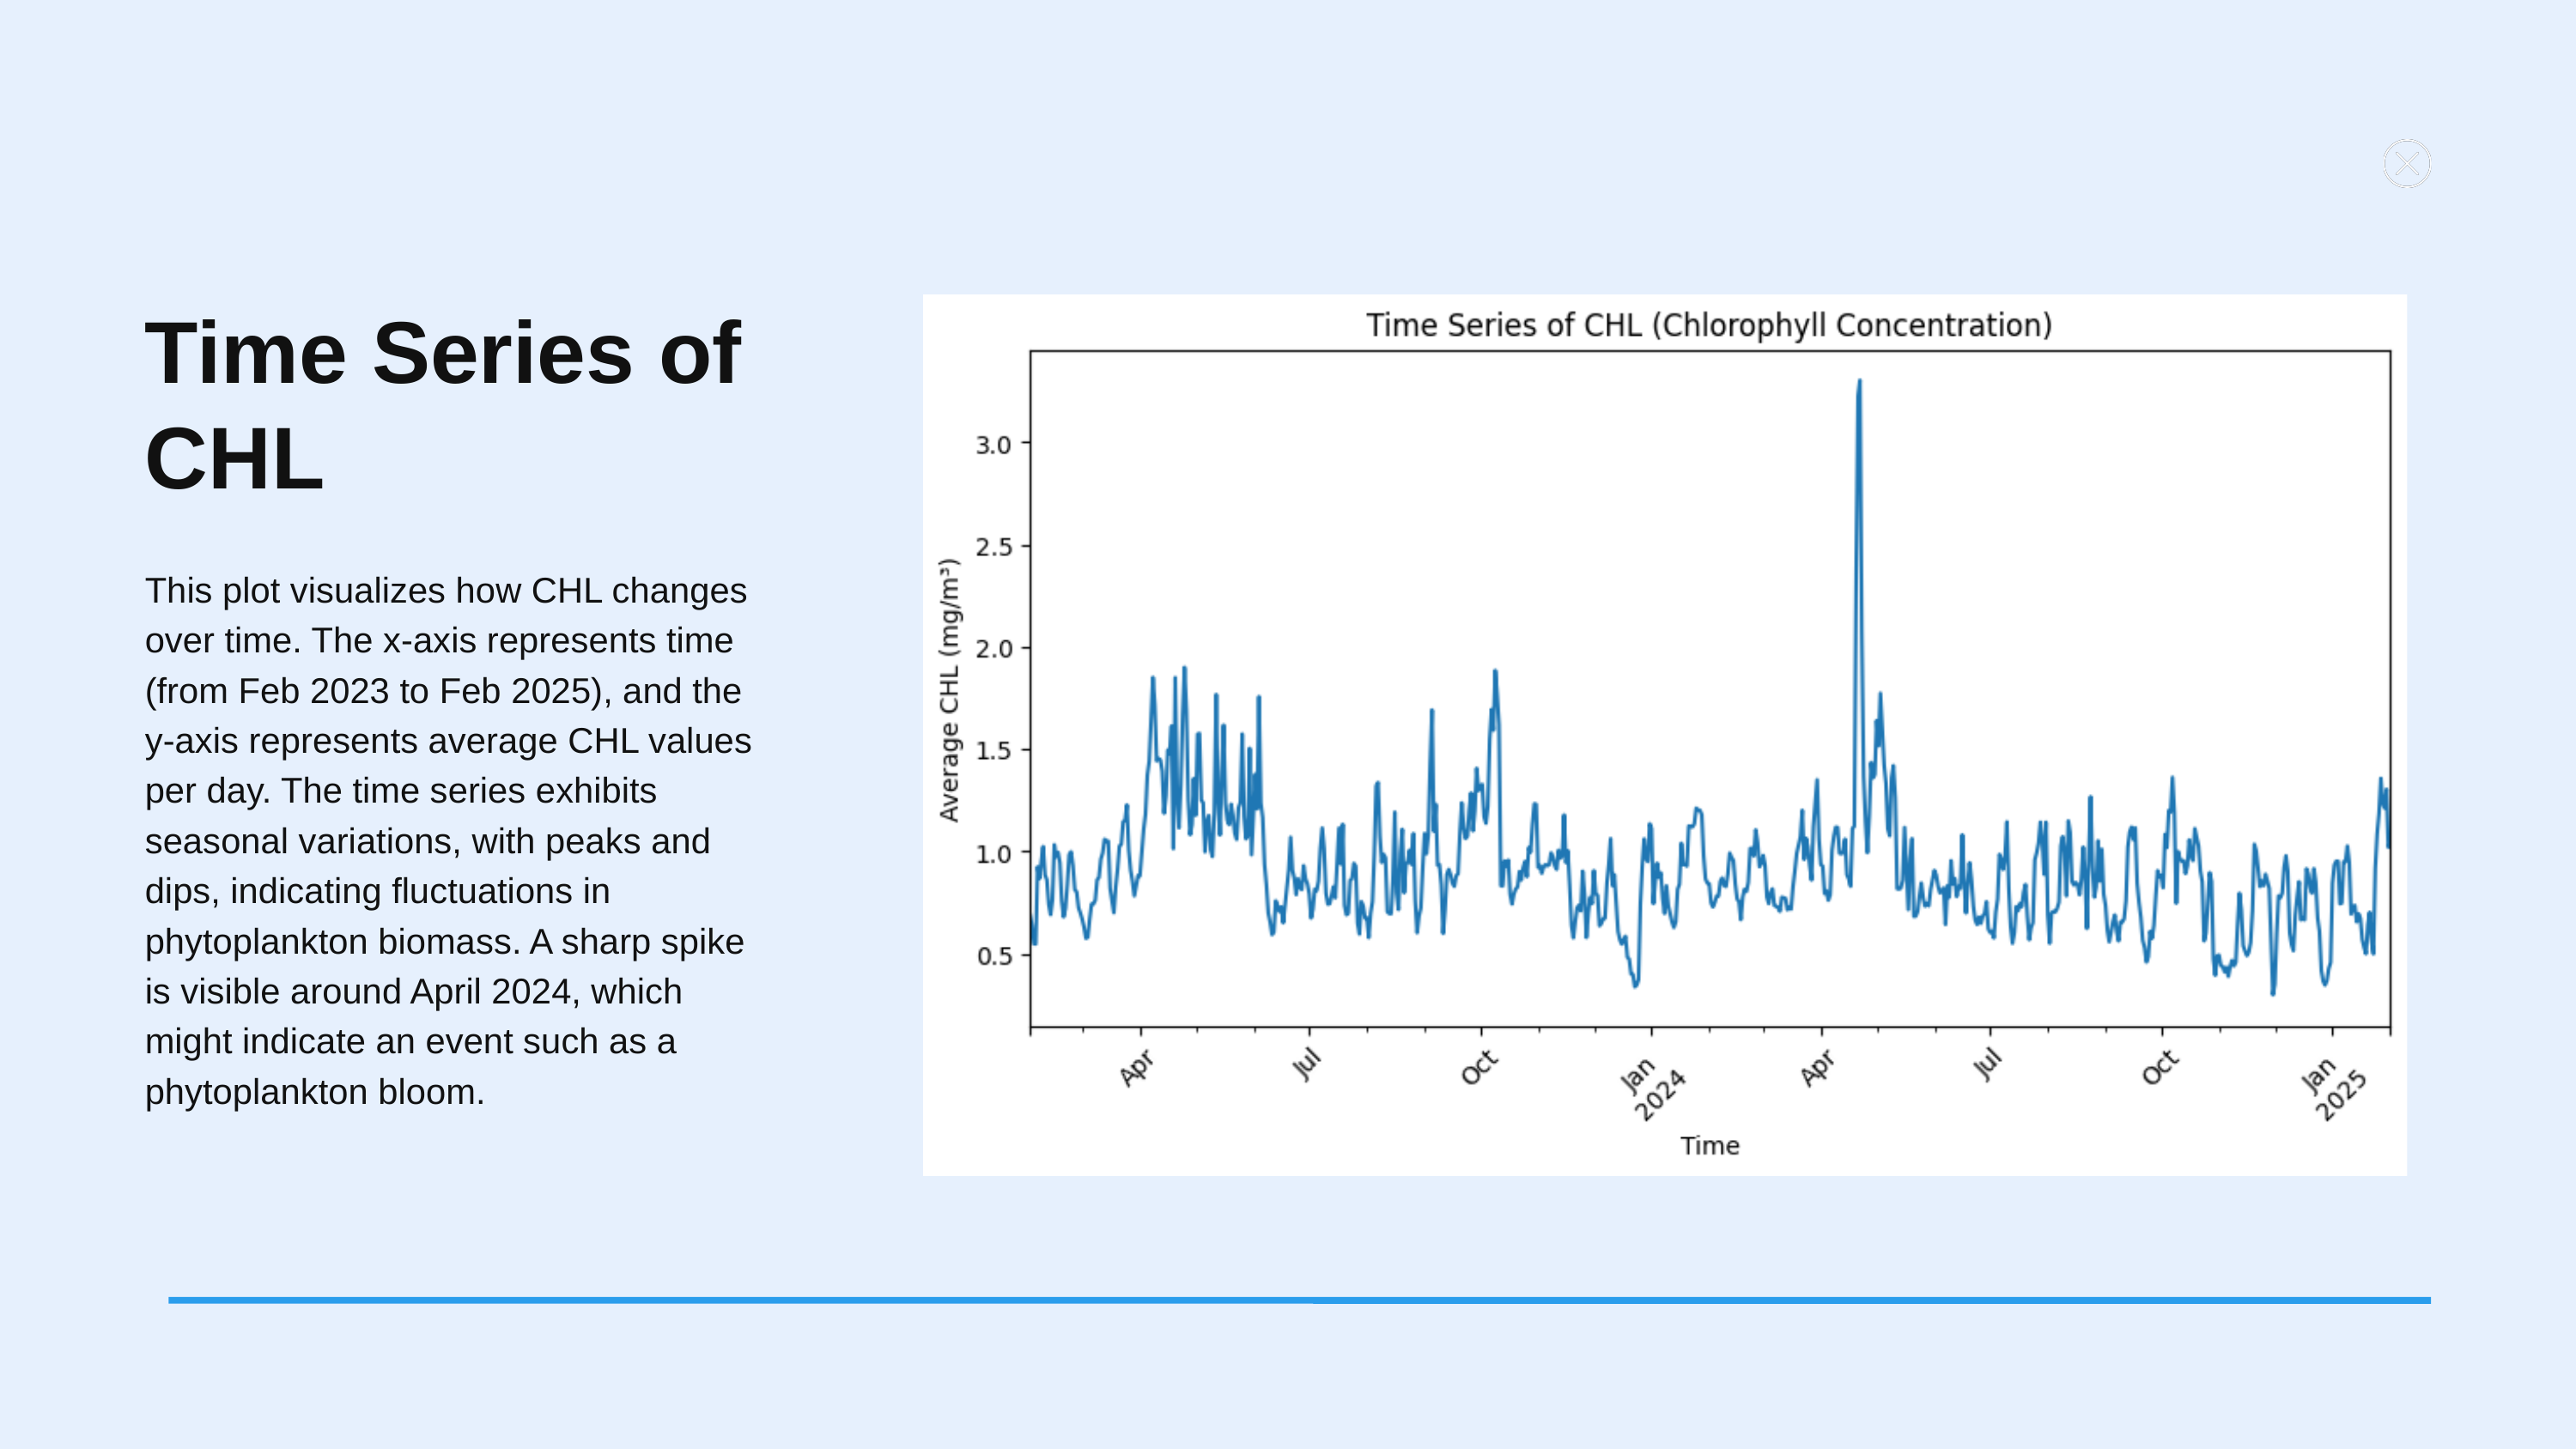

Time Series of CHL
This plot visualizes how CHL changes over time. The x-axis represents time (from Feb 2023 to Feb 2025), and the y-axis represents average CHL values per day. The time series exhibits seasonal variations, with peaks and dips, indicating fluctuations in phytoplankton biomass. A sharp spike is visible around April 2024, which might indicate an event such as a phytoplankton bloom.